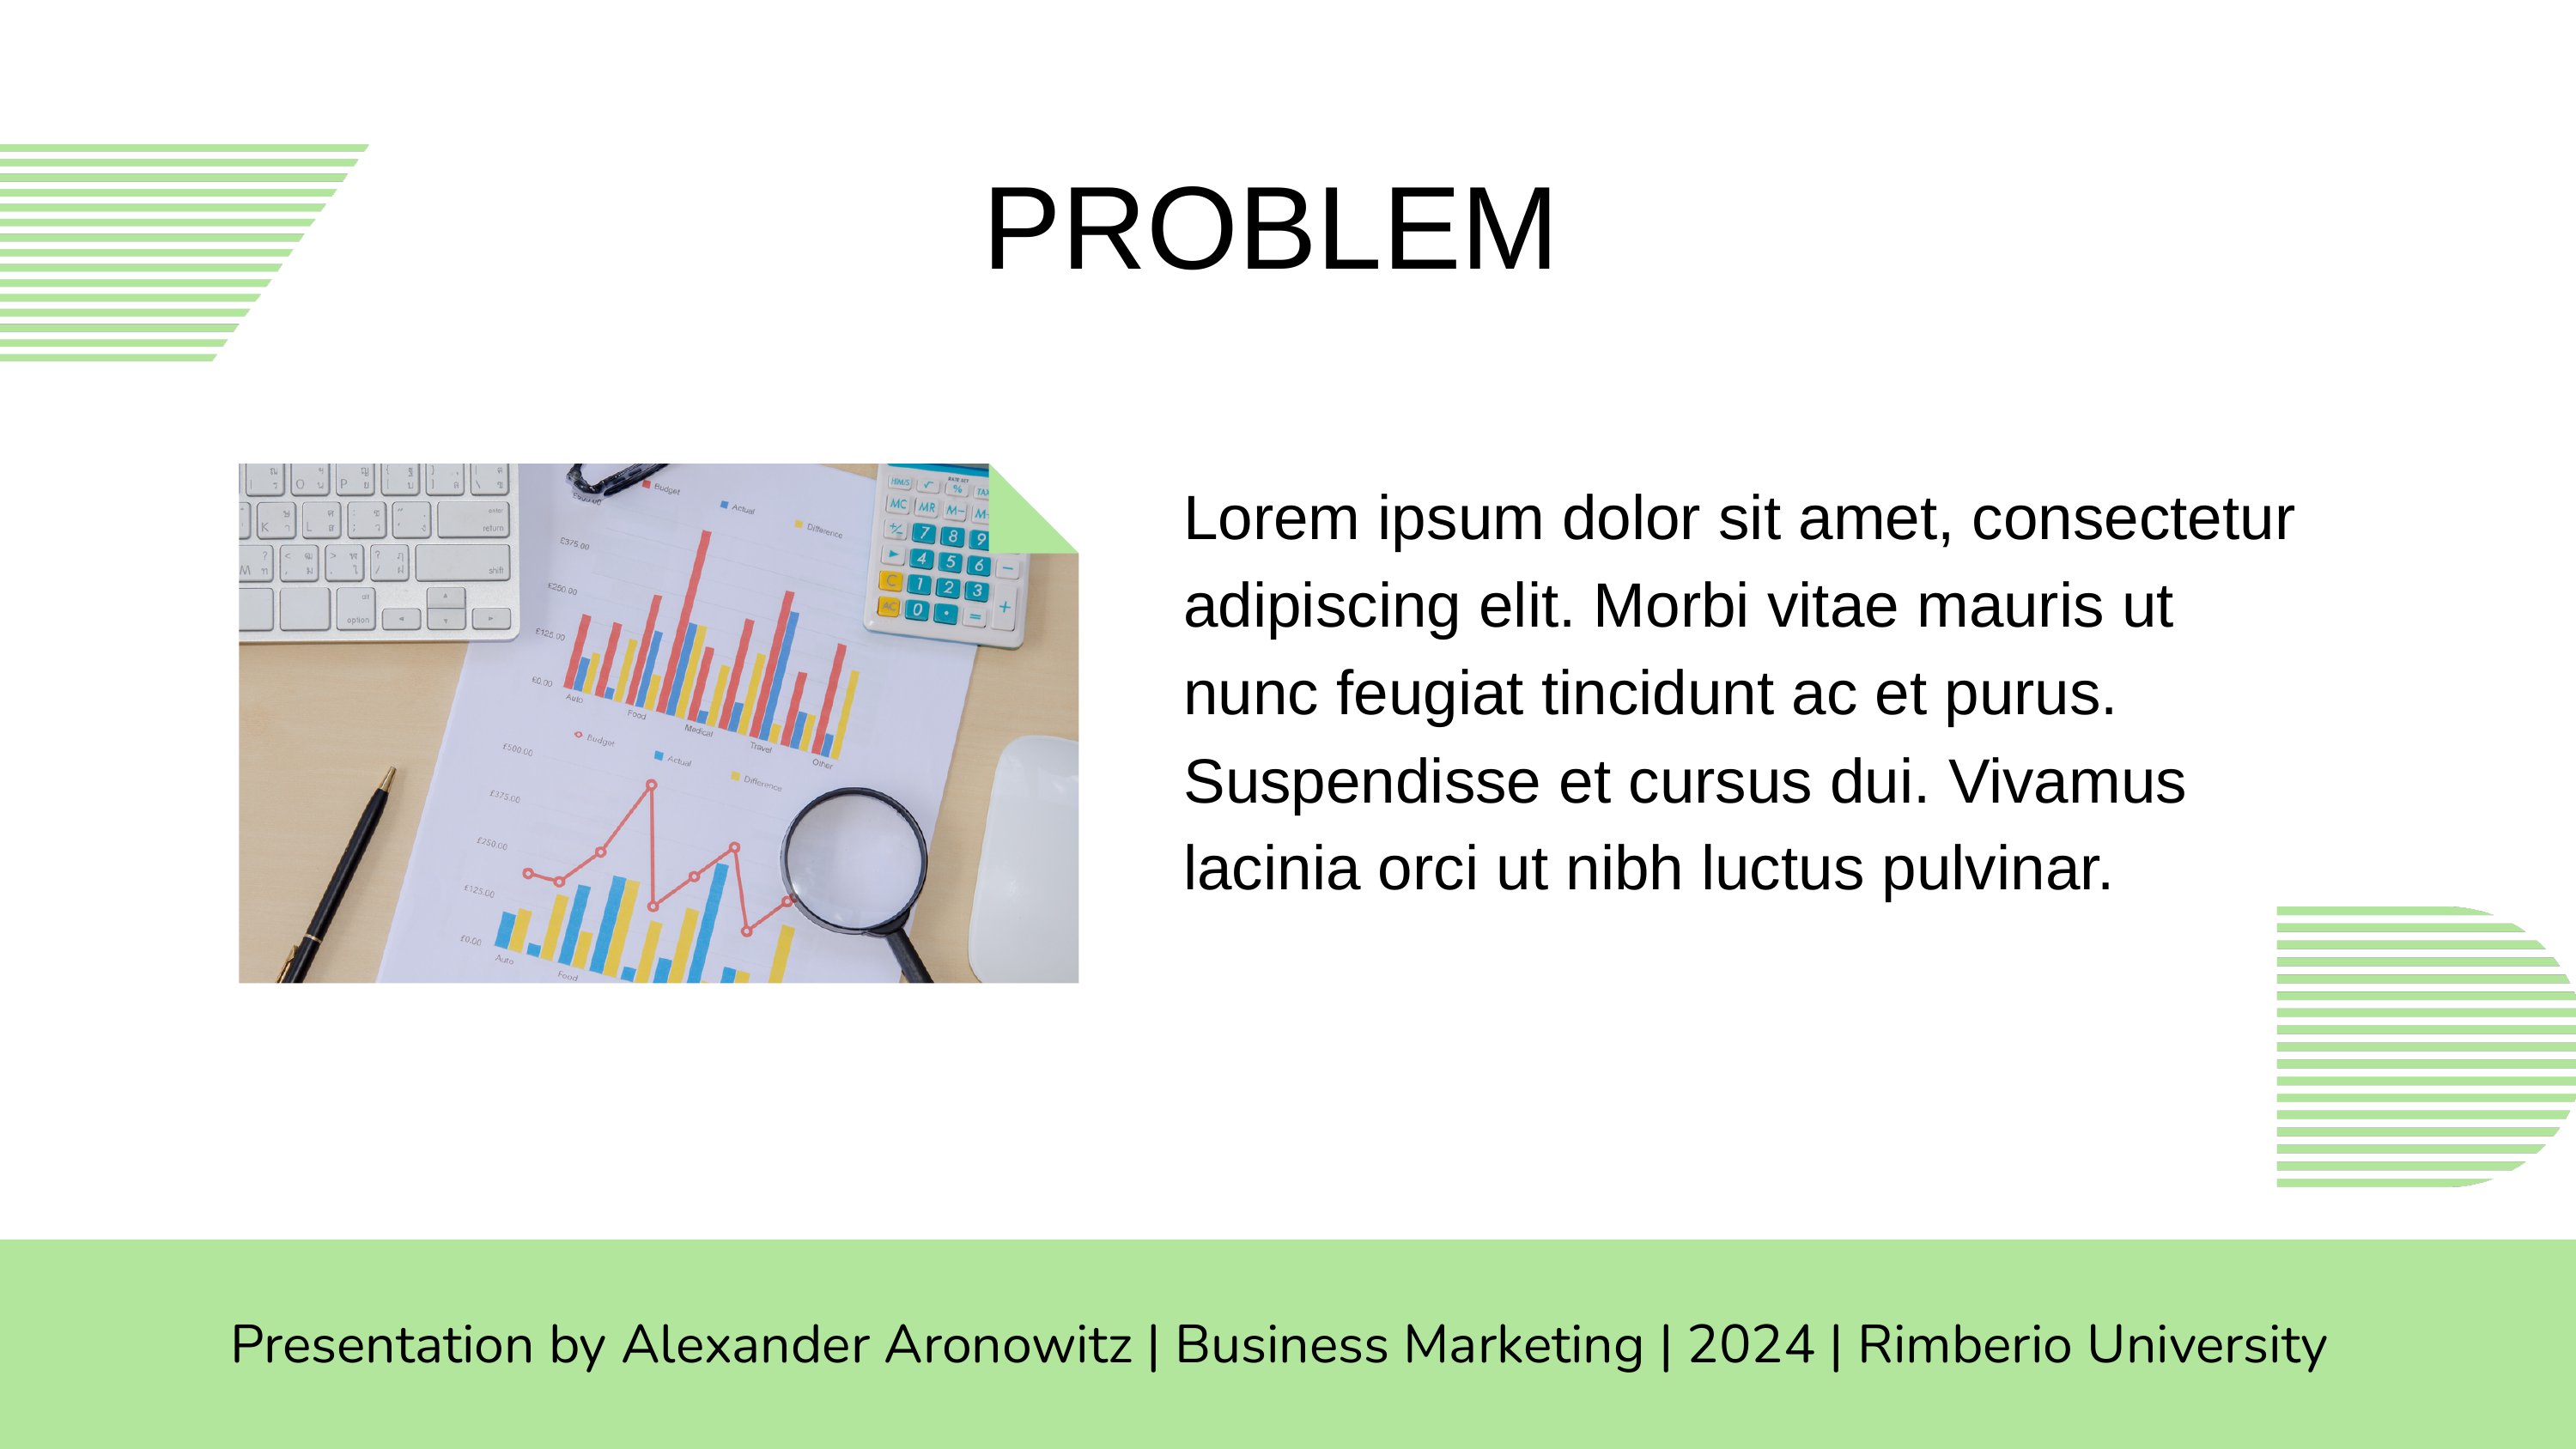

PROBLEM

Lorem ipsum dolor sit amet, consectetur adipiscing elit. Morbi vitae mauris ut nunc feugiat tincidunt ac et purus. Suspendisse et cursus dui. Vivamus lacinia orci ut nibh luctus pulvinar.

Presentation by Alexander Aronowitz | Business Marketing | 2024 | Rimberio University